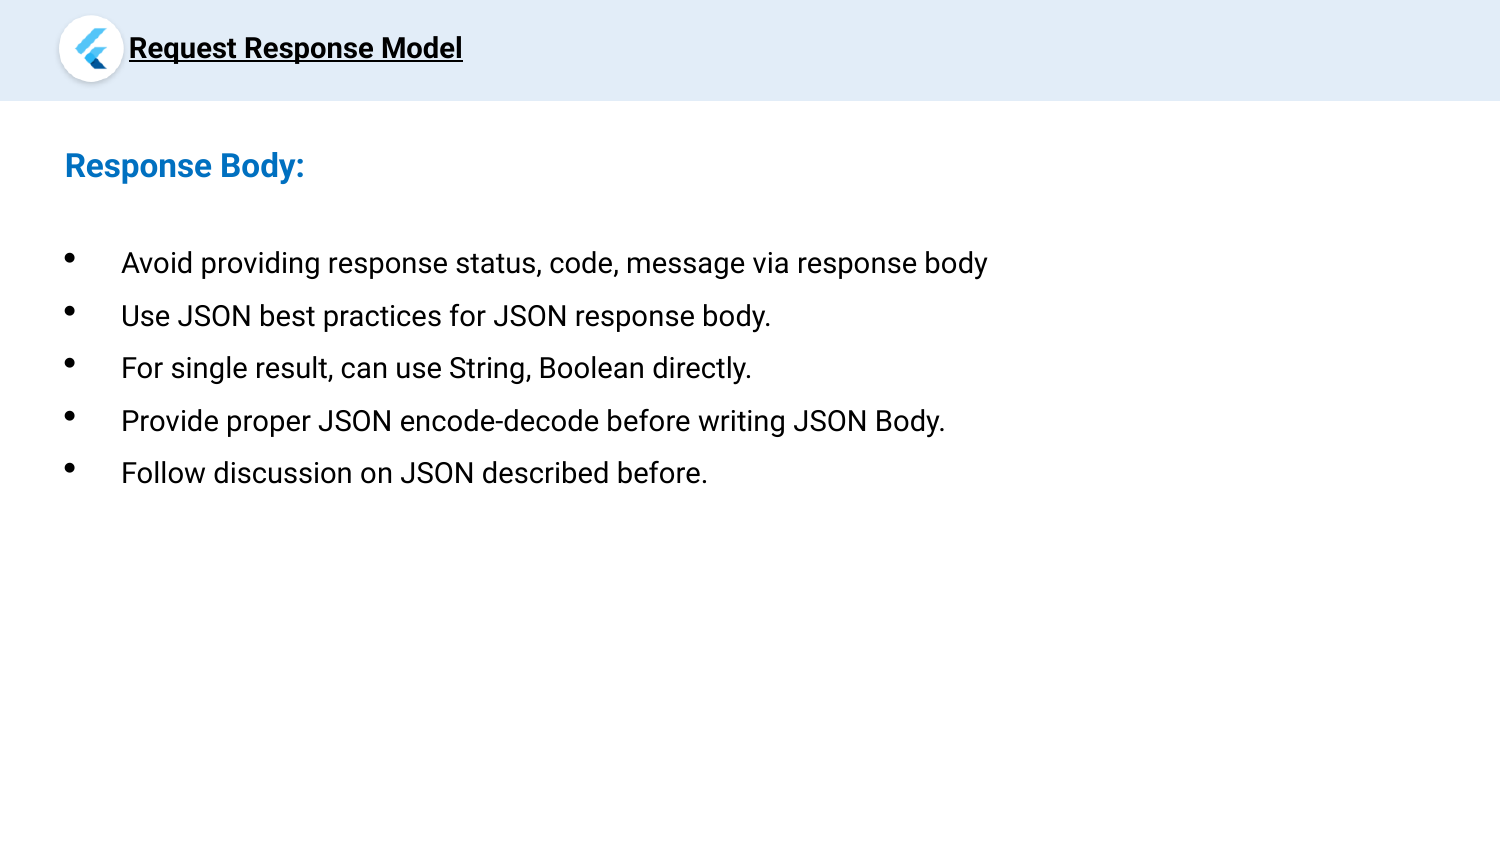

Request Response Model
Response Body:

Avoid providing response status, code, message via response body
Use JSON best practices for JSON response body.
For single result, can use String, Boolean directly.
Provide proper JSON encode-decode before writing JSON Body.
Follow discussion on JSON described before.